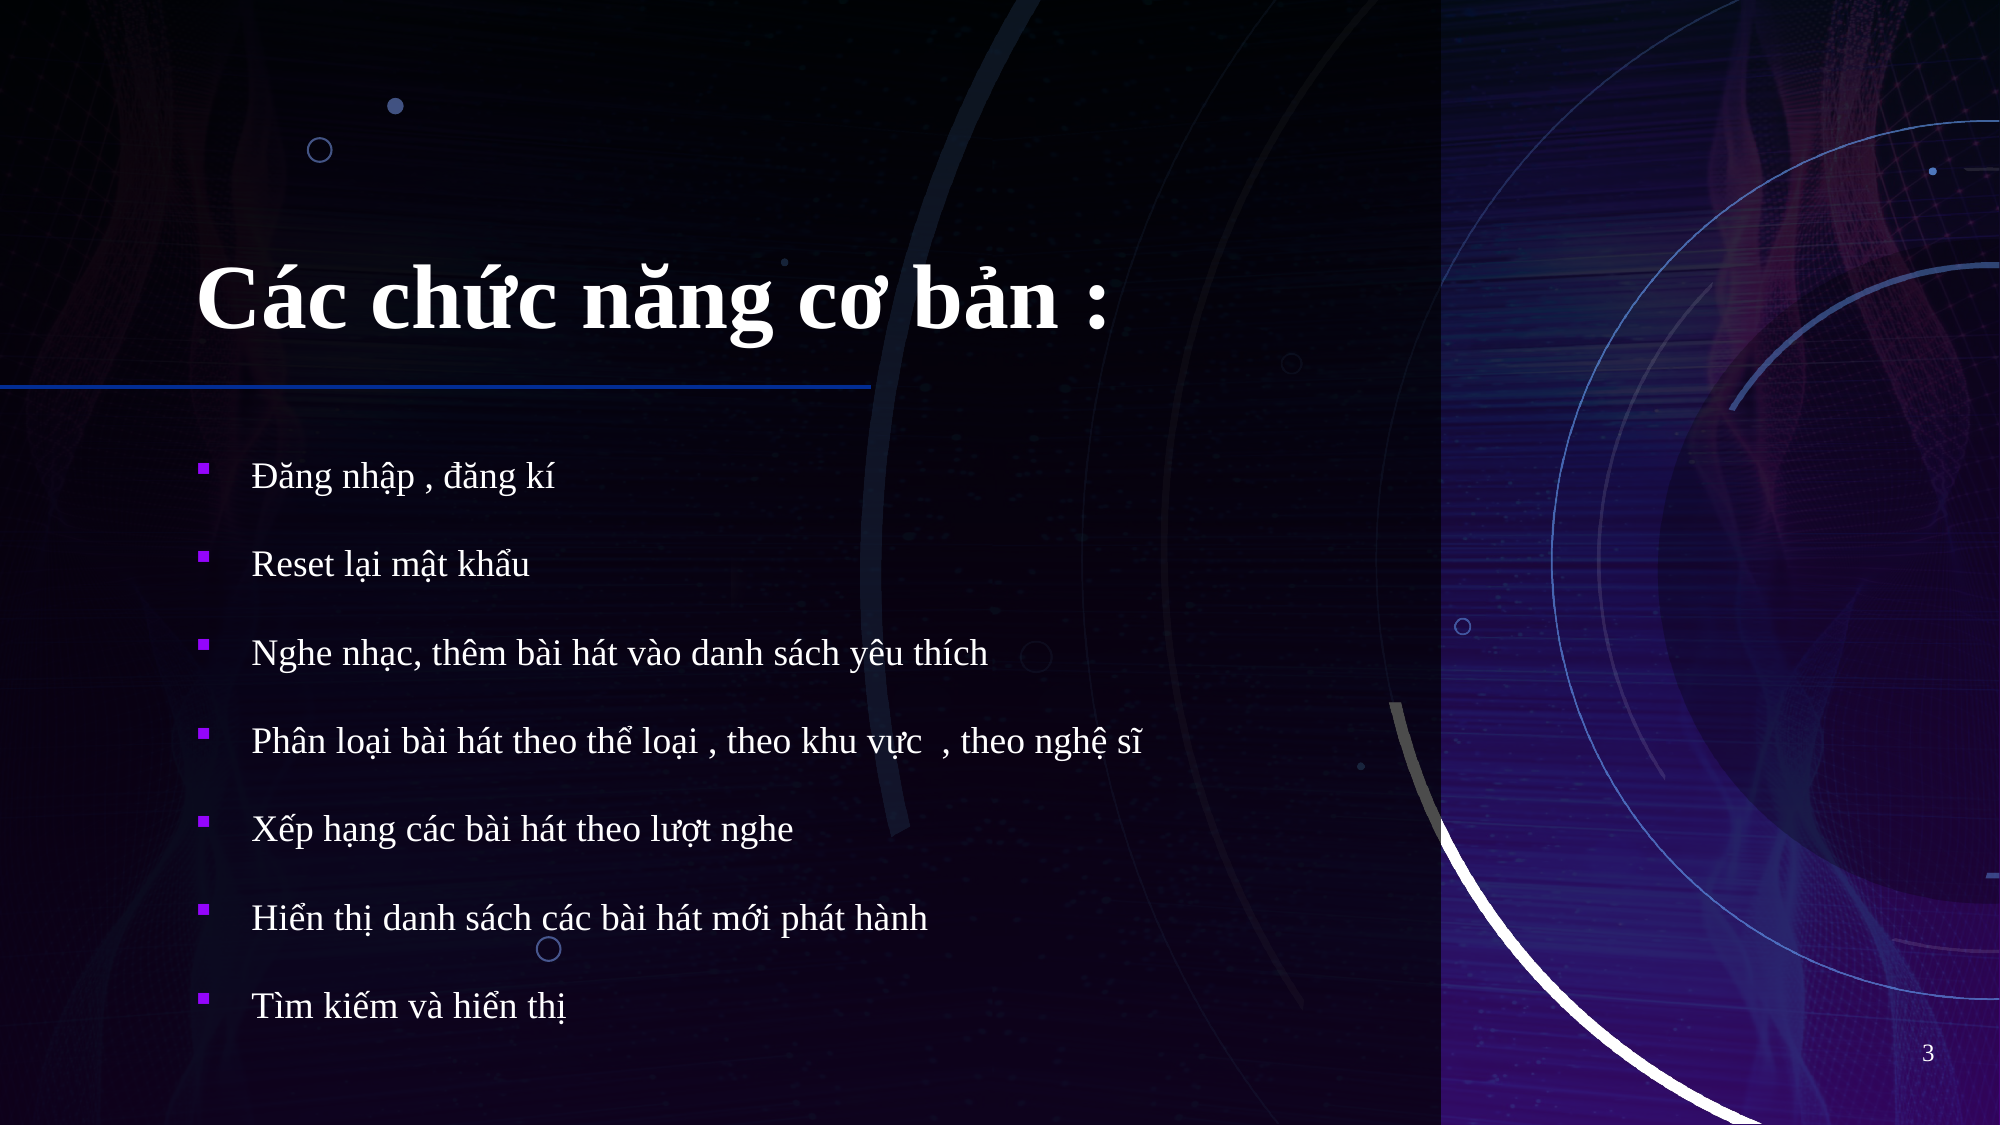

# Các chức năng cơ bản :
Đăng nhập , đăng kí
Reset lại mật khẩu
Nghe nhạc, thêm bài hát vào danh sách yêu thích
Phân loại bài hát theo thể loại , theo khu vực  , theo nghệ sĩ
Xếp hạng các bài hát theo lượt nghe
Hiển thị danh sách các bài hát mới phát hành
Tìm kiếm và hiển thị

Trey Research board member

3